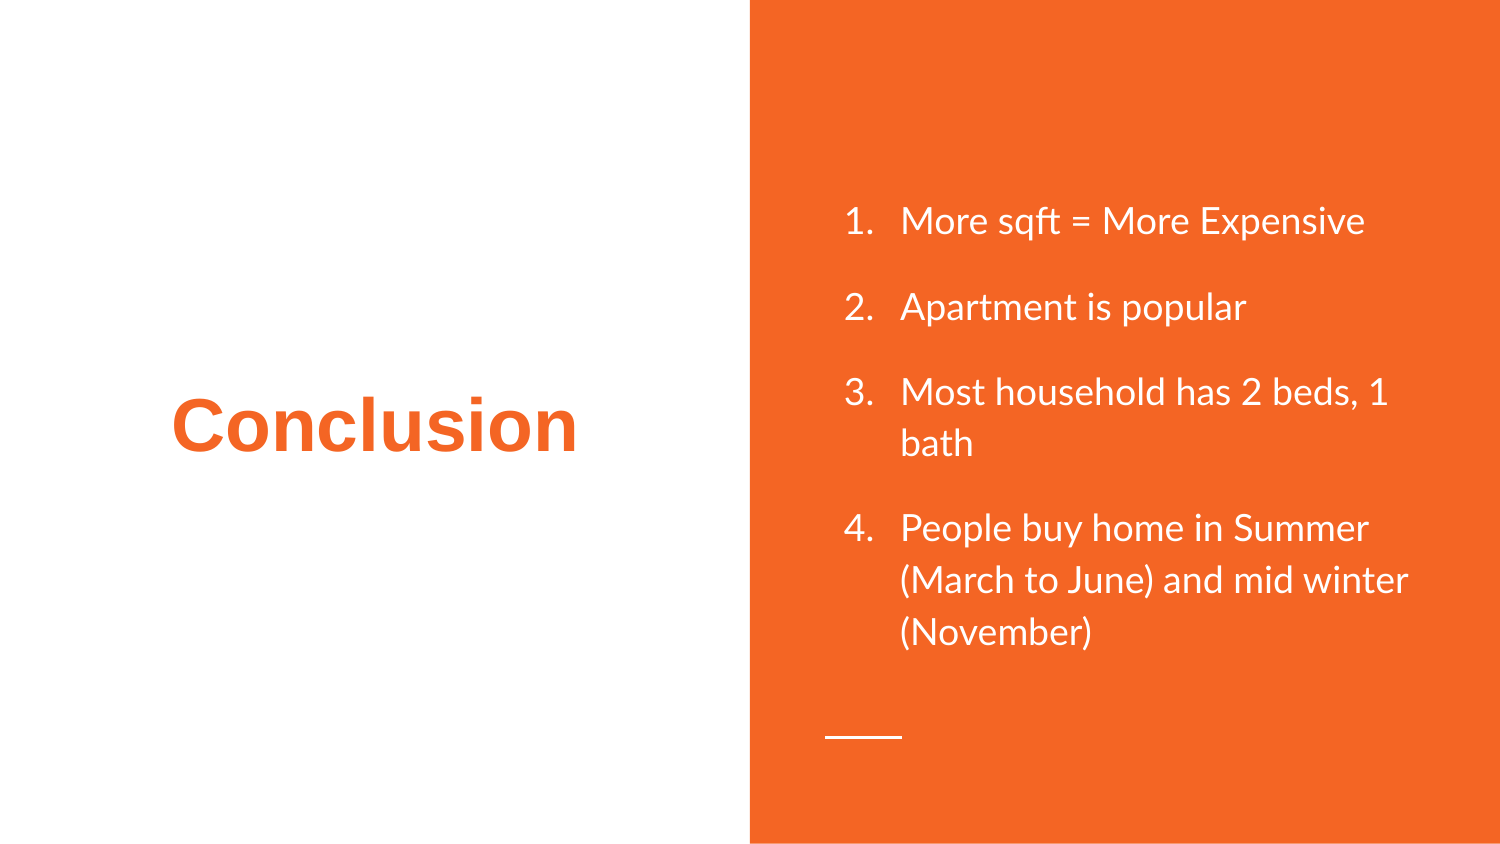

More sqft = More Expensive
Apartment is popular
Most household has 2 beds, 1 bath
People buy home in Summer (March to June) and mid winter (November)
# Conclusion